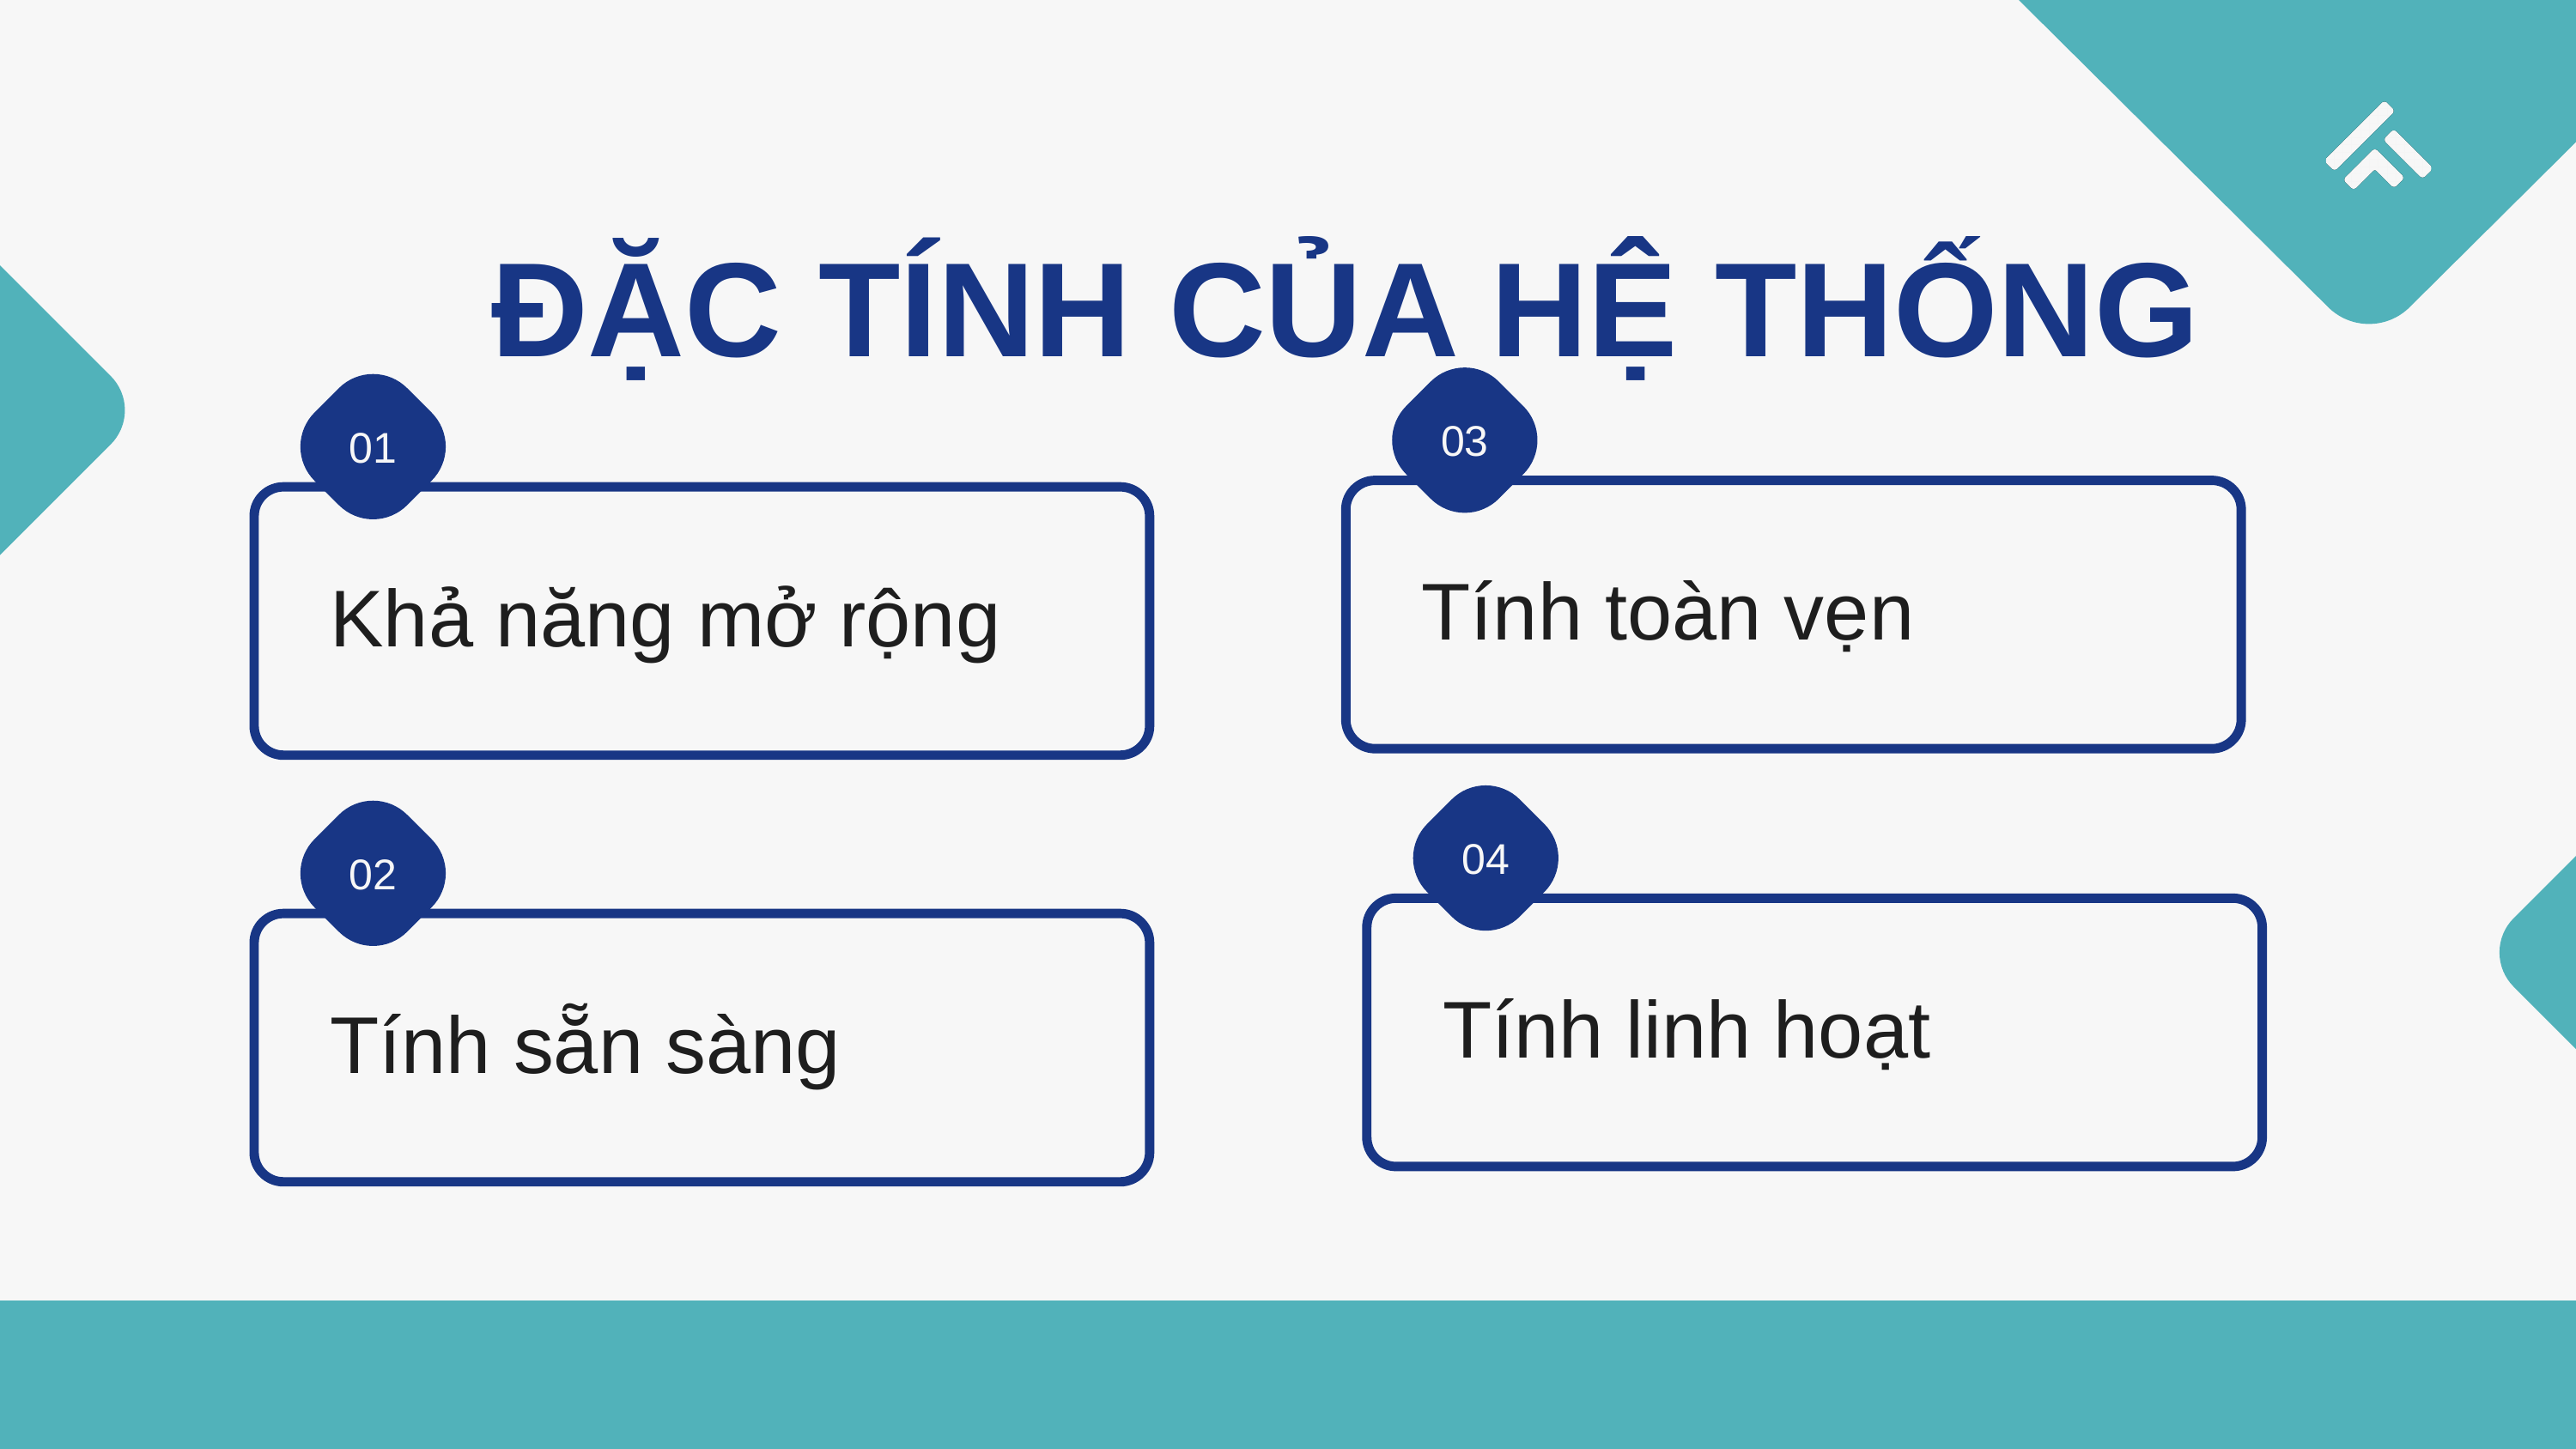

ĐẶC TÍNH CỦA HỆ THỐNG

03

01

Tính toàn vẹn
Khả năng mở rộng

04

02

Tính linh hoạt
Tính sẵn sàng